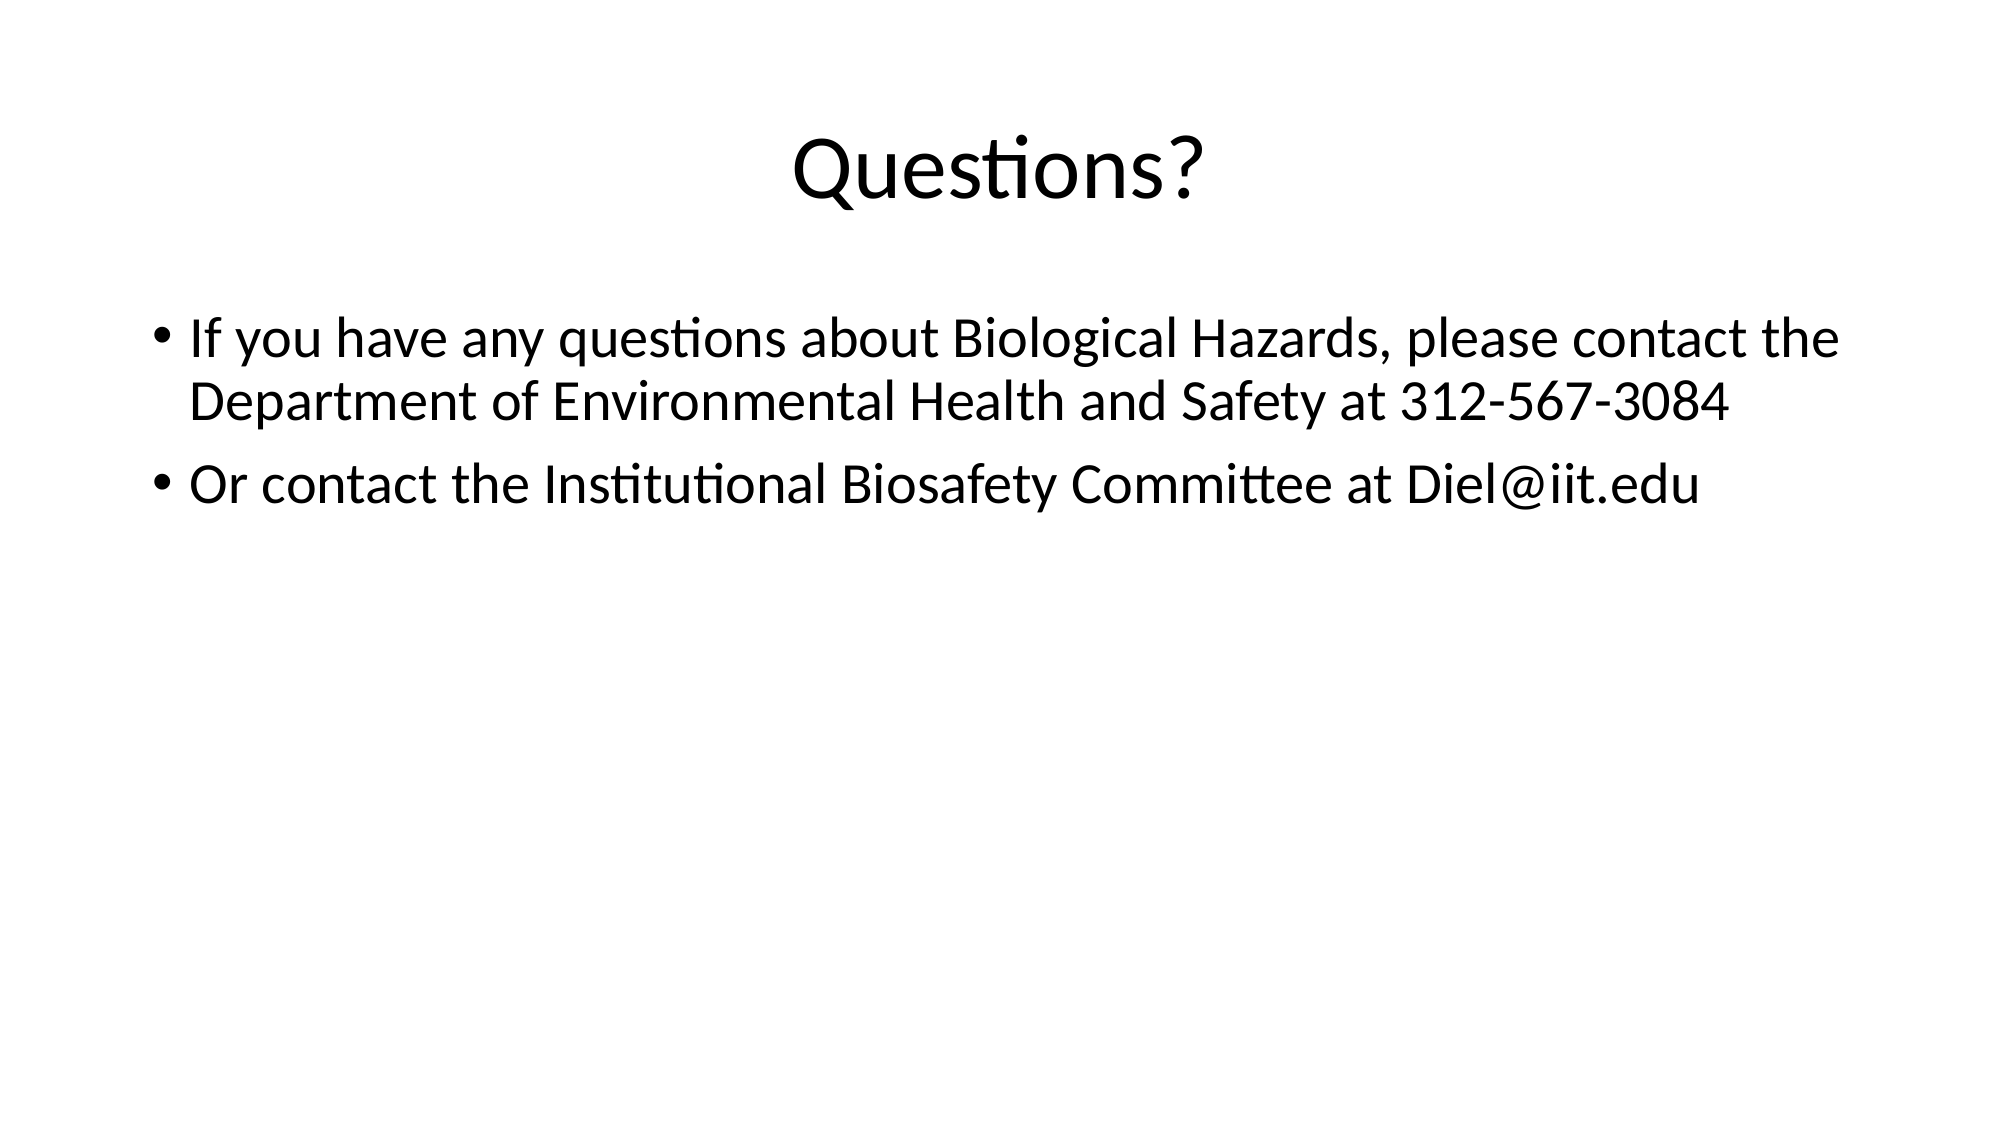

# Questions?
If you have any questions about Biological Hazards, please contact the Department of Environmental Health and Safety at 312-567-3084
Or contact the Institutional Biosafety Committee at Diel@iit.edu